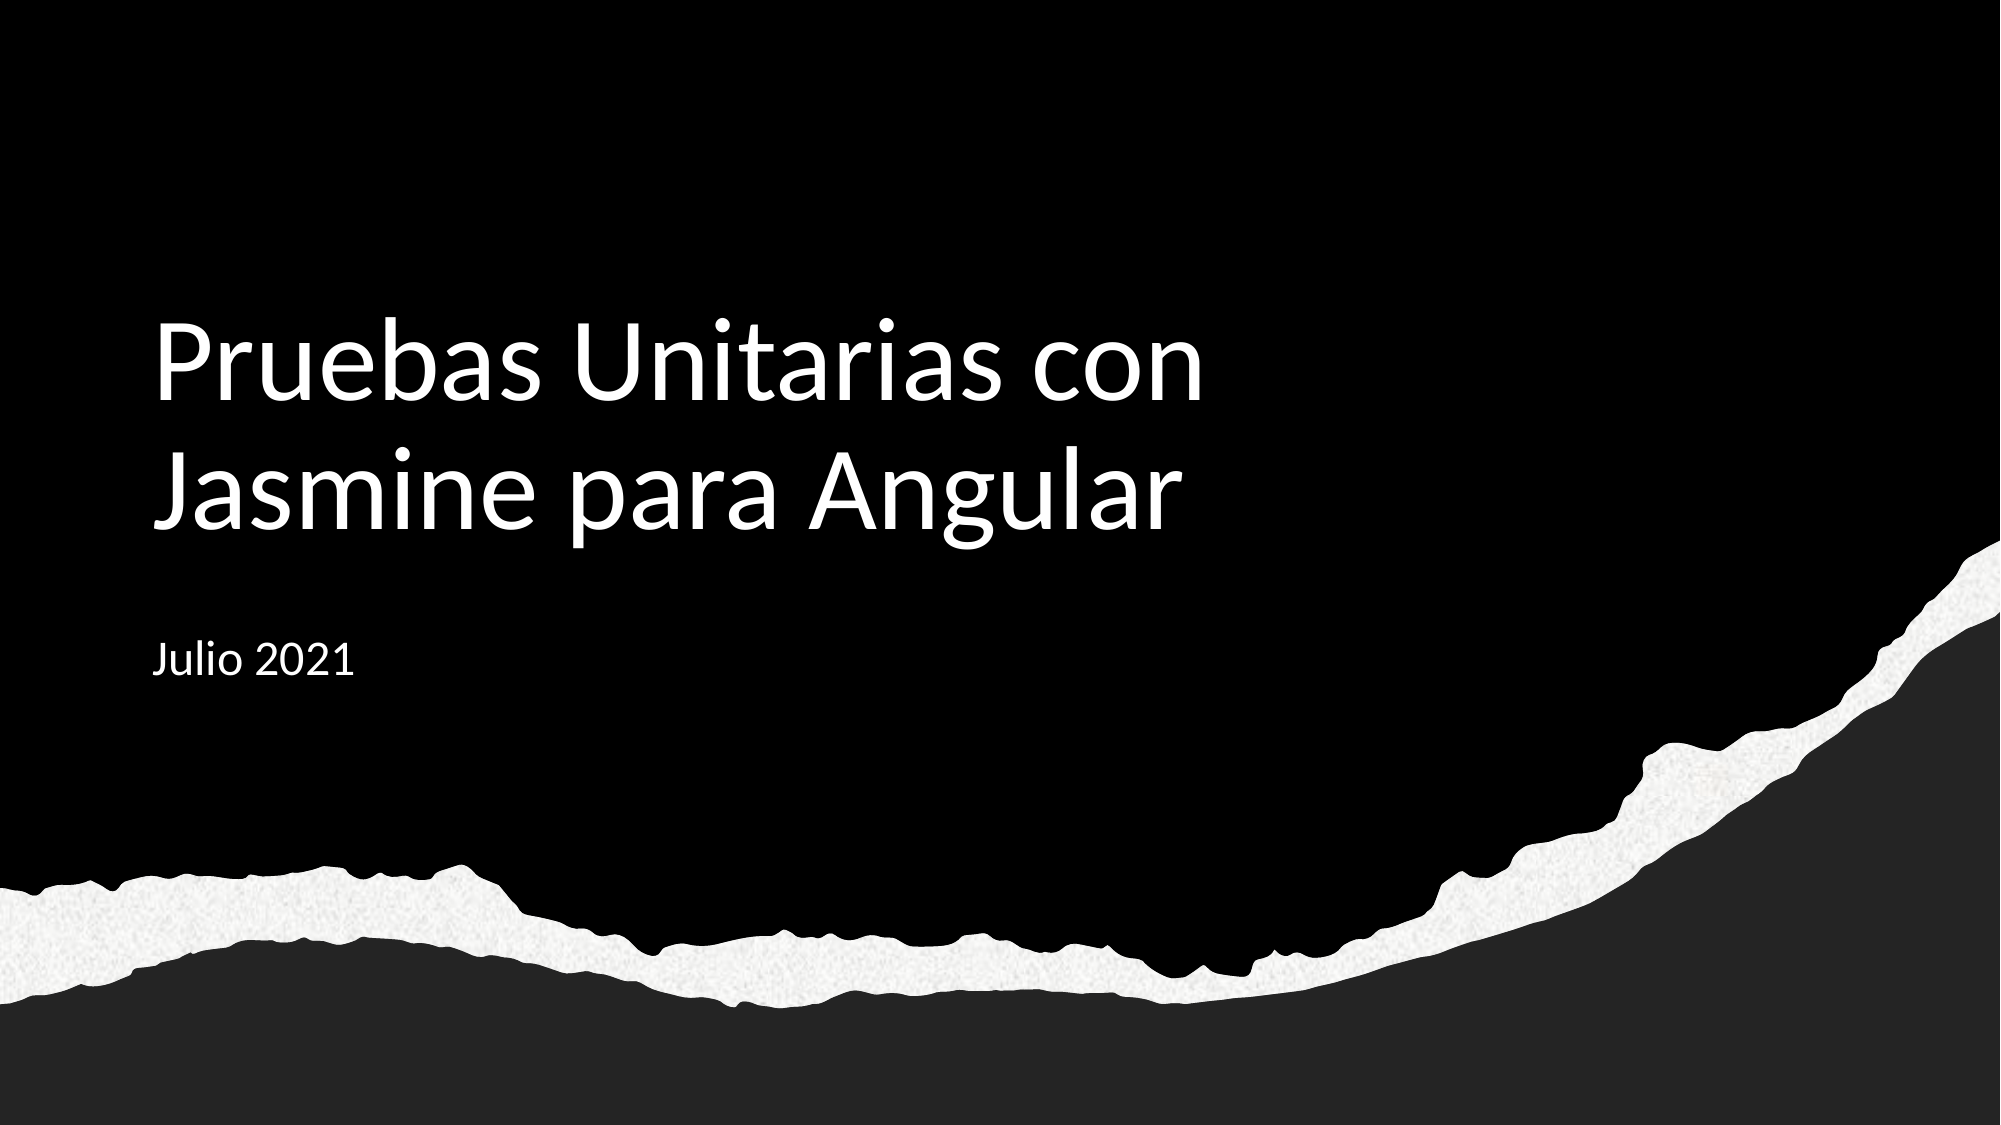

# Pruebas Unitarias con Jasmine para Angular

Julio 2021